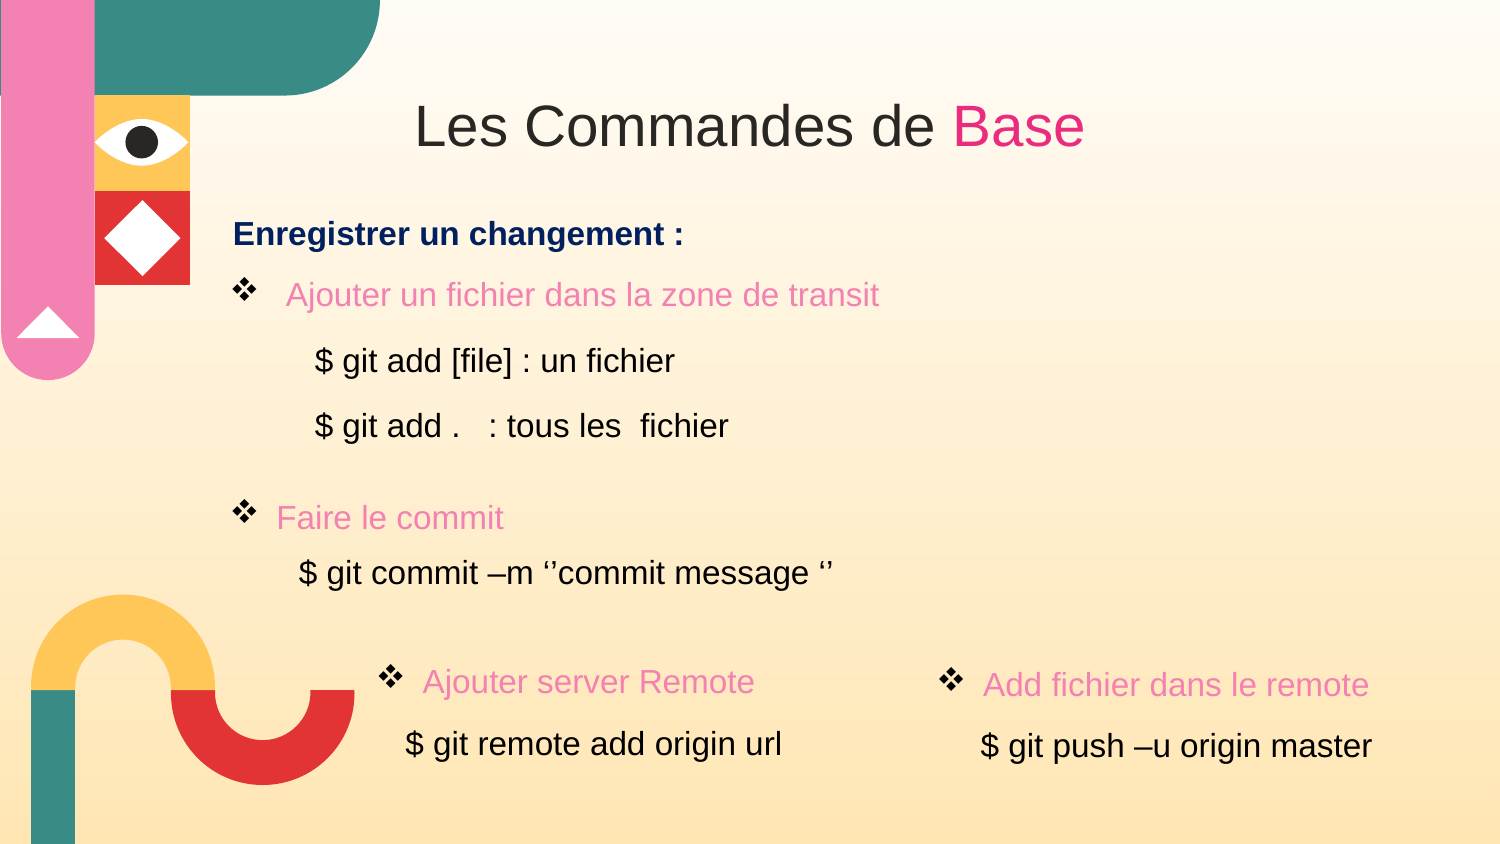

# Les Commandes de Base
Enregistrer un changement :
 Ajouter un fichier dans la zone de transit
$ git add [file] : un fichier
$ git add .   : tous les  fichier
Faire le commit
$ git commit –m ‘’commit message ‘’

Ajouter server Remote
Add fichier dans le remote
$ git remote add origin url
$ git push –u origin master